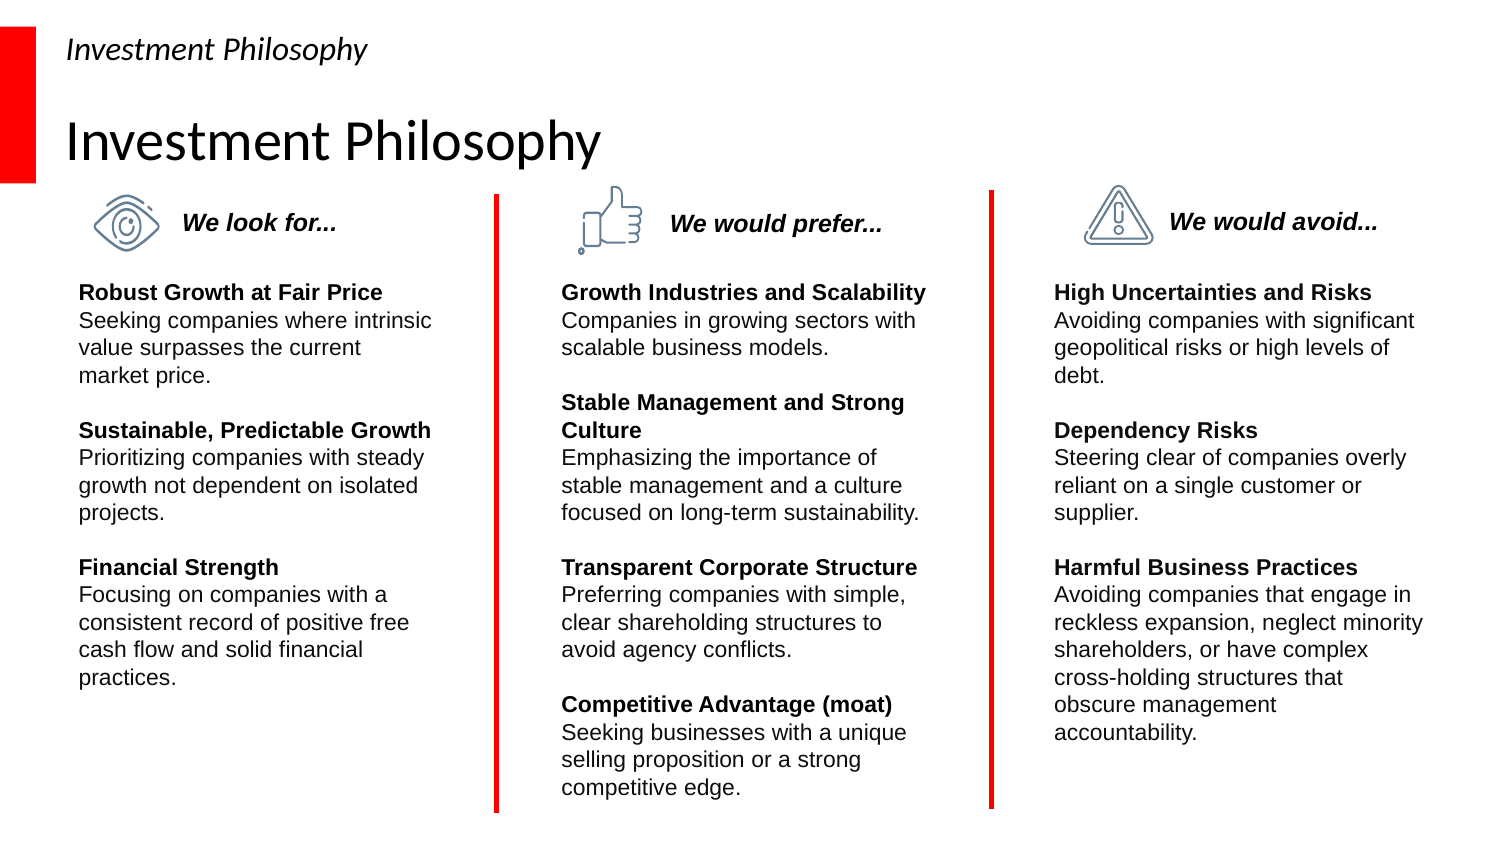

Investment Philosophy
Investment Philosophy

We would avoid...

We would prefer...

We look for...
Robust Growth at Fair Price Seeking companies where intrinsic value surpasses the current market price.

Sustainable, Predictable Growth
Prioritizing companies with steady growth not dependent on isolated projects.
Financial Strength
Focusing on companies with a consistent record of positive free cash flow and solid financial practices.
Growth Industries and Scalability Companies in growing sectors with scalable business models.

Stable Management and Strong Culture
Emphasizing the importance of stable management and a culture focused on long-term sustainability.

Transparent Corporate Structure Preferring companies with simple, clear shareholding structures to avoid agency conflicts.

Competitive Advantage (moat)
Seeking businesses with a unique selling proposition or a strong competitive edge.
High Uncertainties and Risks Avoiding companies with significant geopolitical risks or high levels of debt.

Dependency Risks
Steering clear of companies overly reliant on a single customer or supplier.

Harmful Business Practices Avoiding companies that engage in reckless expansion, neglect minority shareholders, or have complex cross-holding structures that obscure management accountability.